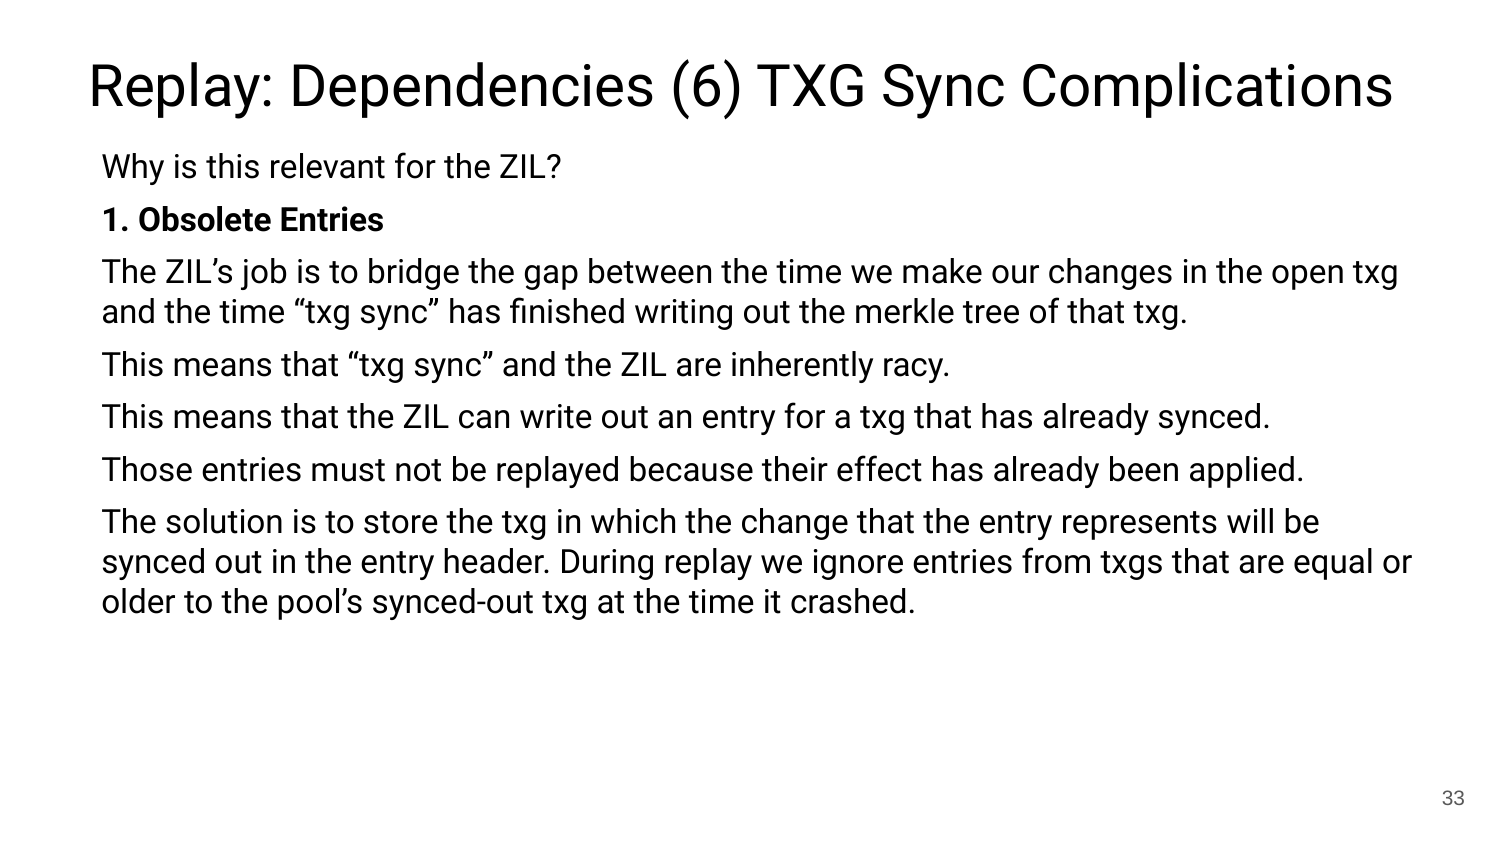

Replay: Dependencies (6) TXG Sync Complications
Why is this relevant for the ZIL?
1. Obsolete Entries
The ZIL’s job is to bridge the gap between the time we make our changes in the open txg and the time “txg sync” has finished writing out the merkle tree of that txg.
This means that “txg sync” and the ZIL are inherently racy.
This means that the ZIL can write out an entry for a txg that has already synced.
Those entries must not be replayed because their effect has already been applied.
The solution is to store the txg in which the change that the entry represents will be synced out in the entry header. During replay we ignore entries from txgs that are equal or older to the pool’s synced-out txg at the time it crashed.
33